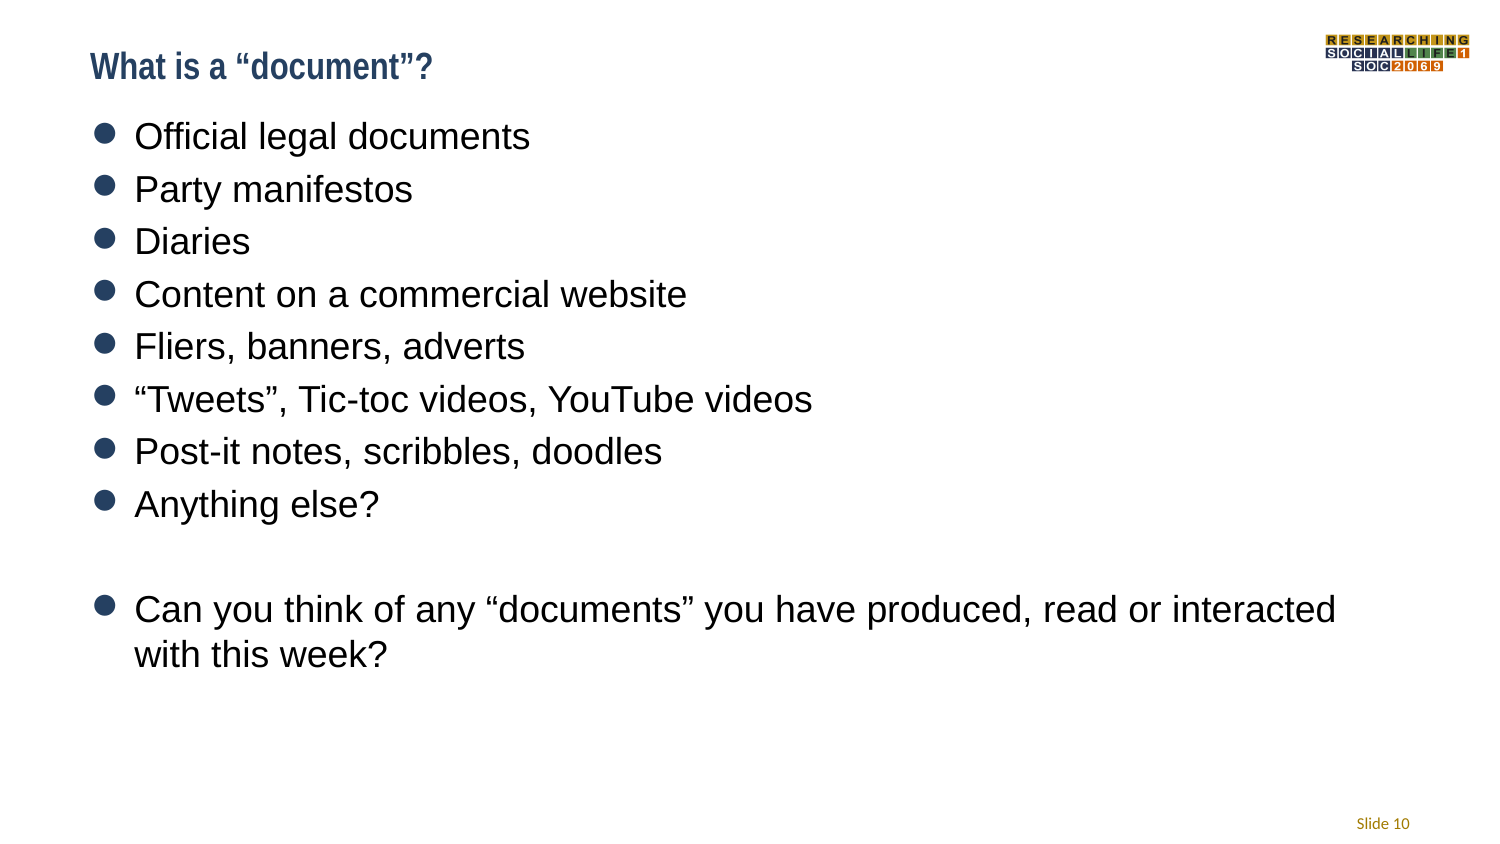

# What is a “document”?
Official legal documents
Party manifestos
Diaries
Content on a commercial website
Fliers, banners, adverts
“Tweets”, Tic-toc videos, YouTube videos
Post-it notes, scribbles, doodles
Anything else?

Can you think of any “documents” you have produced, read or interacted with this week?

Slide 10